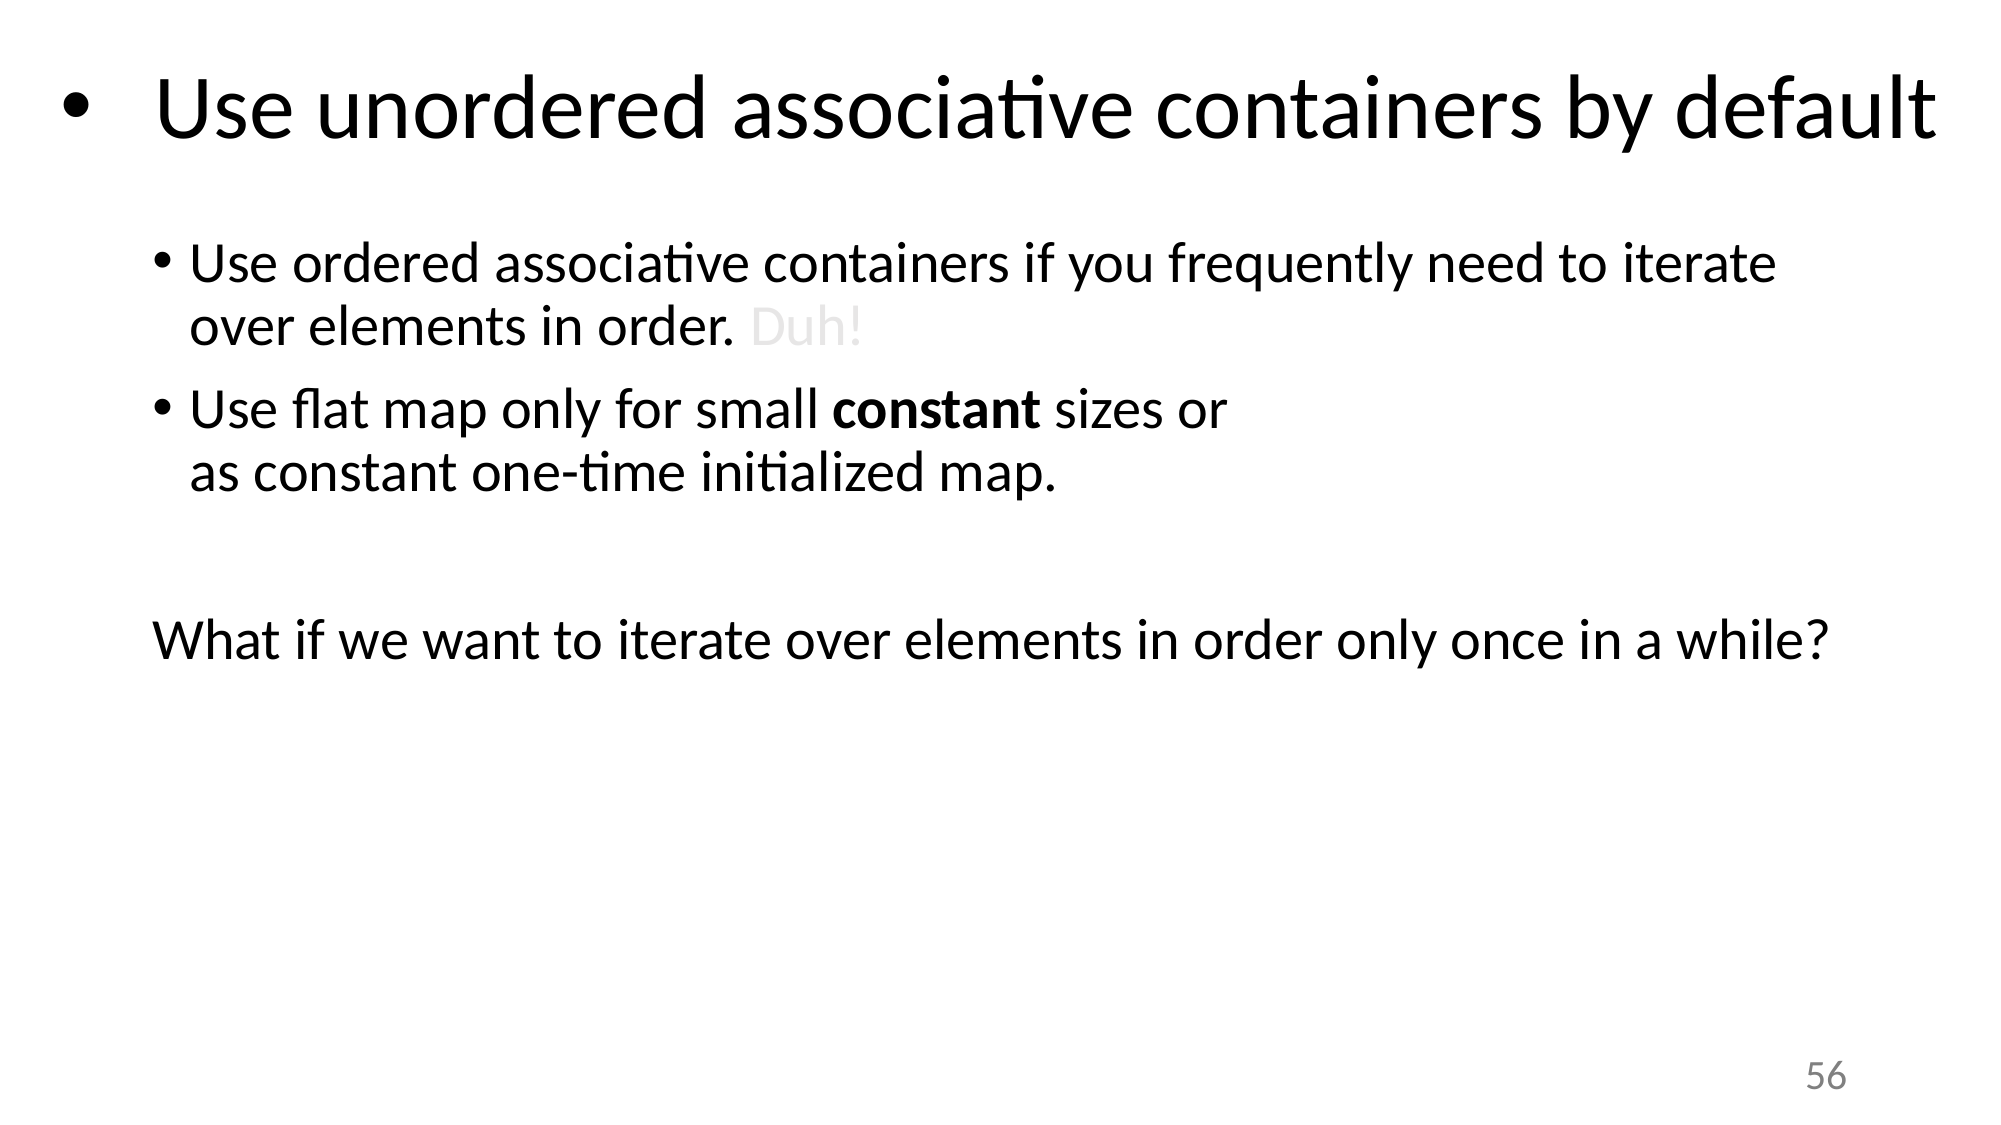

# Use unordered associative containers by default
Use ordered associative containers if you frequently need to iterate over elements in order. Duh!
Use flat map only for small constant sizes or
as constant one-time initialized map.

What if we want to iterate over elements in order only once in a while?
56